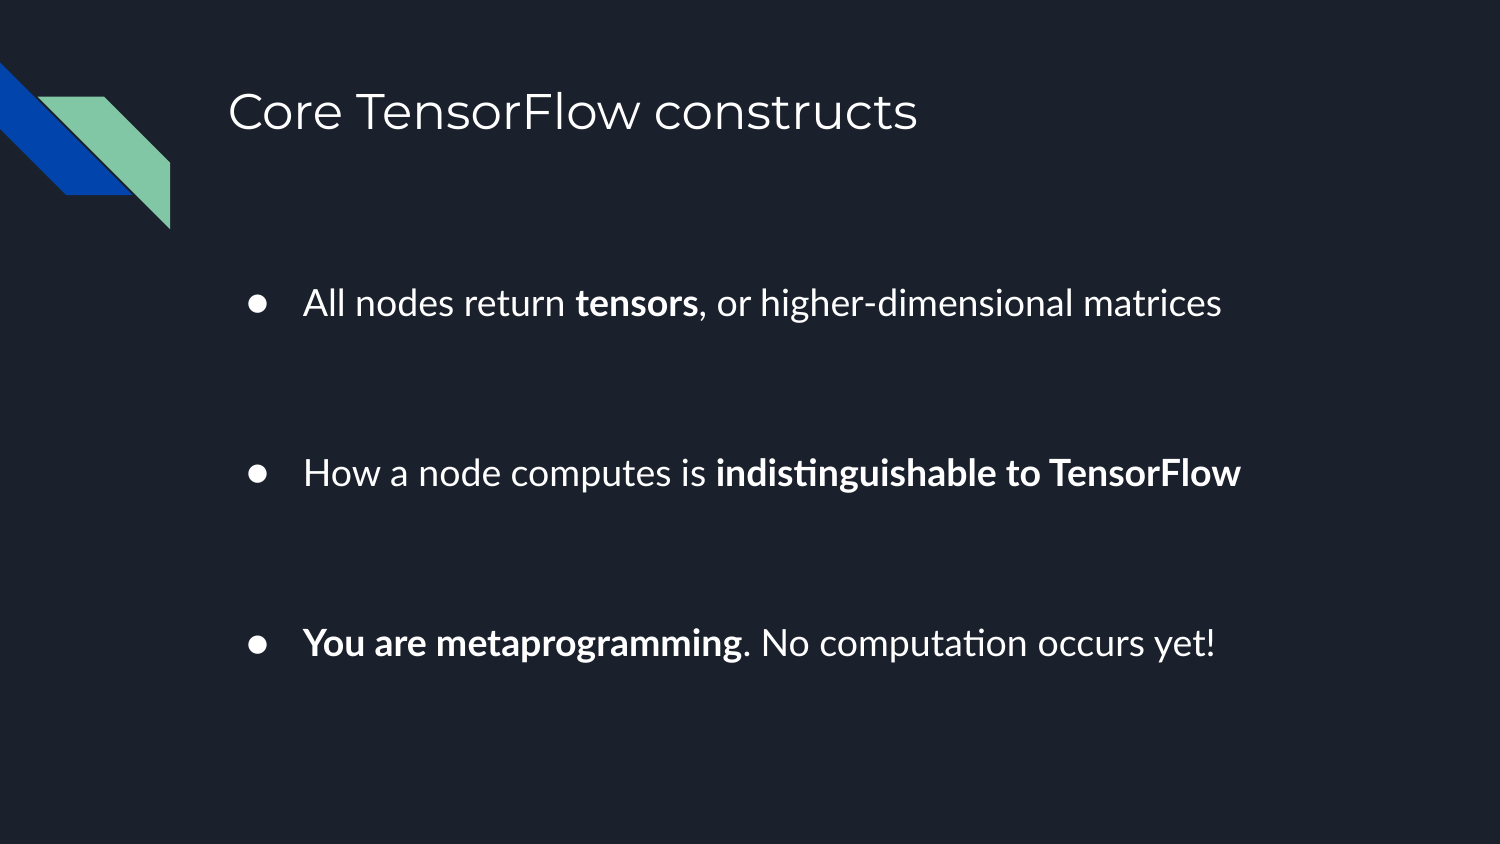

# Core TensorFlow constructs
All nodes return tensors, or higher-dimensional matrices

How a node computes is indistinguishable to TensorFlow

You are metaprogramming. No computation occurs yet!